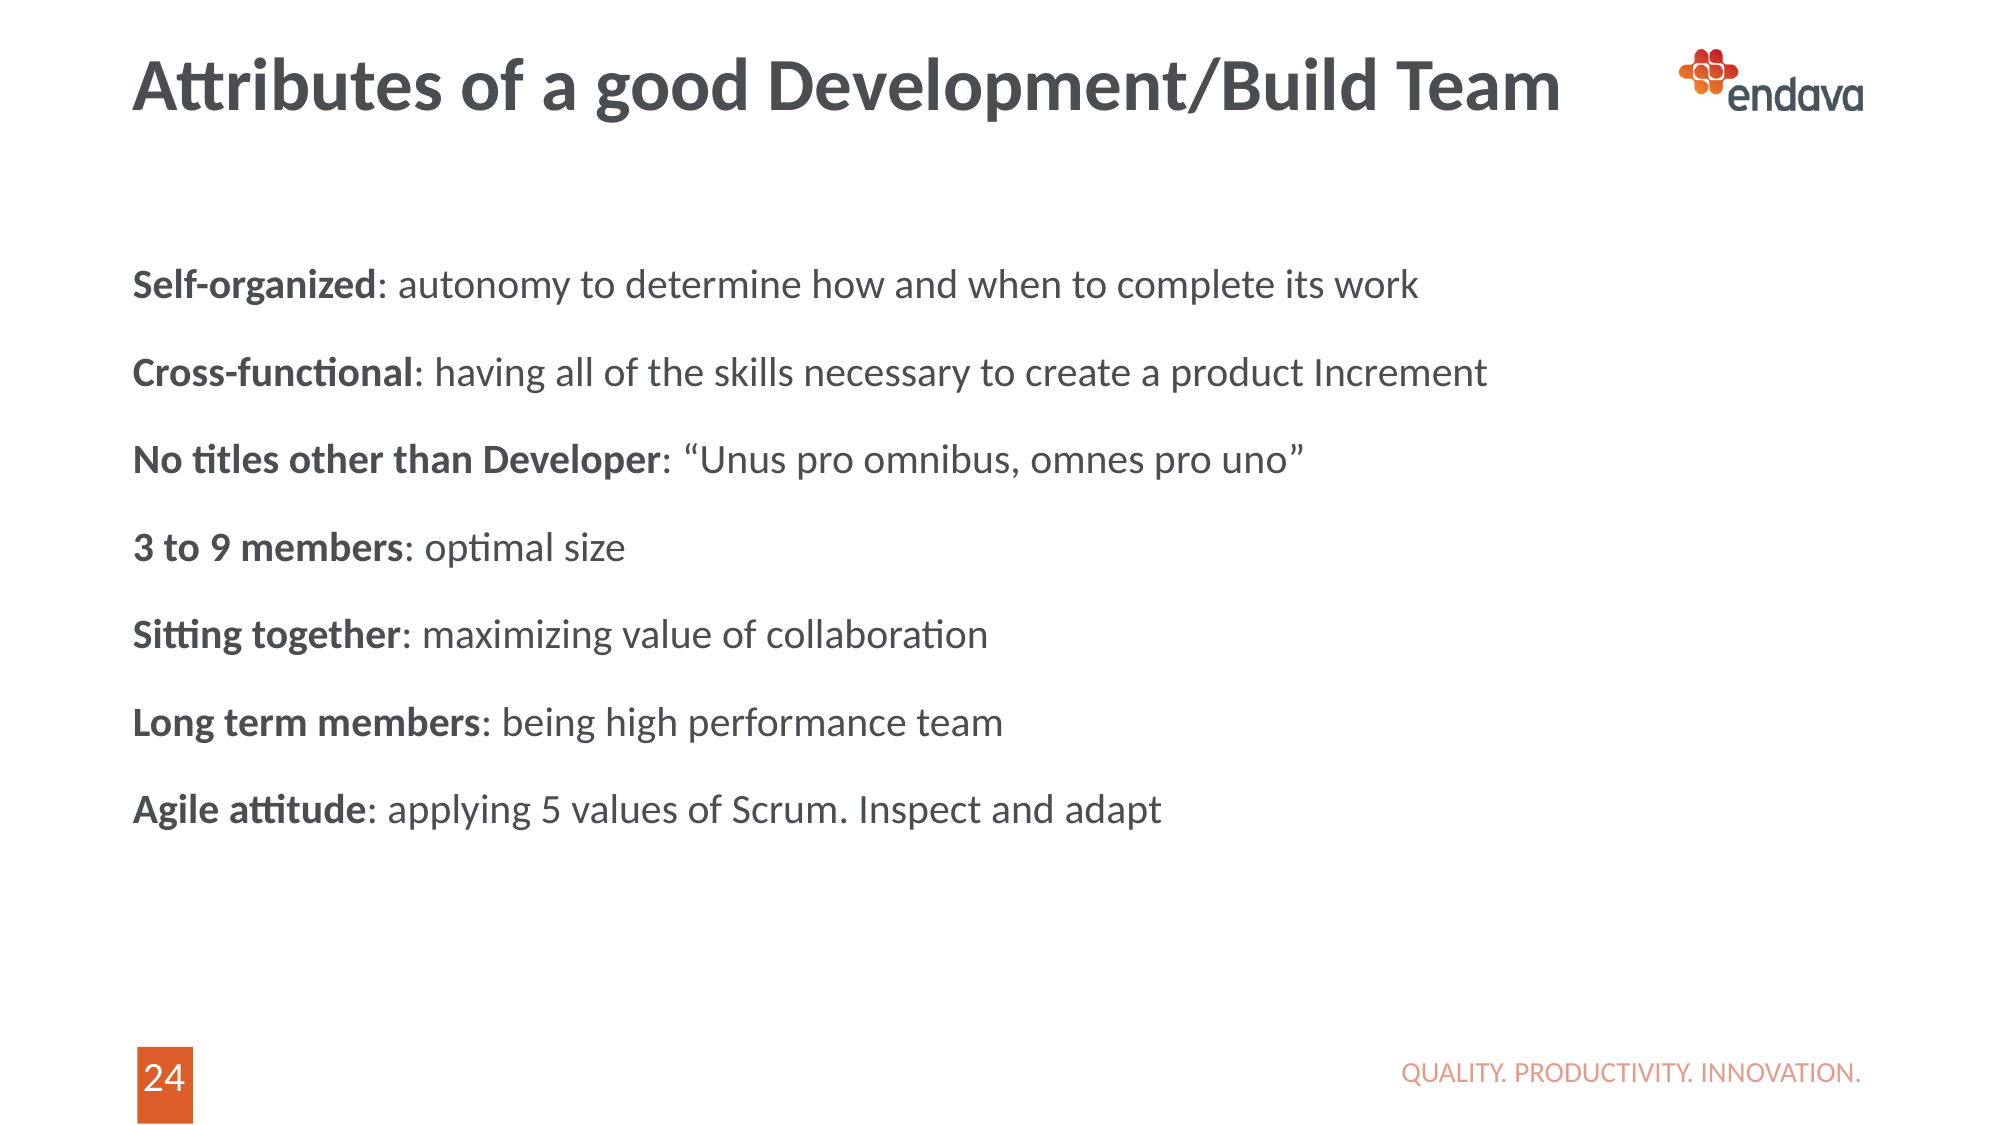

# Attributes of a good Development/Build Team
Self-organized: autonomy to determine how and when to complete its work
Cross-functional: having all of the skills necessary to create a product Increment
No titles other than Developer: “Unus pro omnibus, omnes pro uno”
3 to 9 members: optimal size
Sitting together: maximizing value of collaboration
Long term members: being high performance team
Agile attitude: applying 5 values of Scrum. Inspect and adapt
QUALITY. PRODUCTIVITY. INNOVATION.